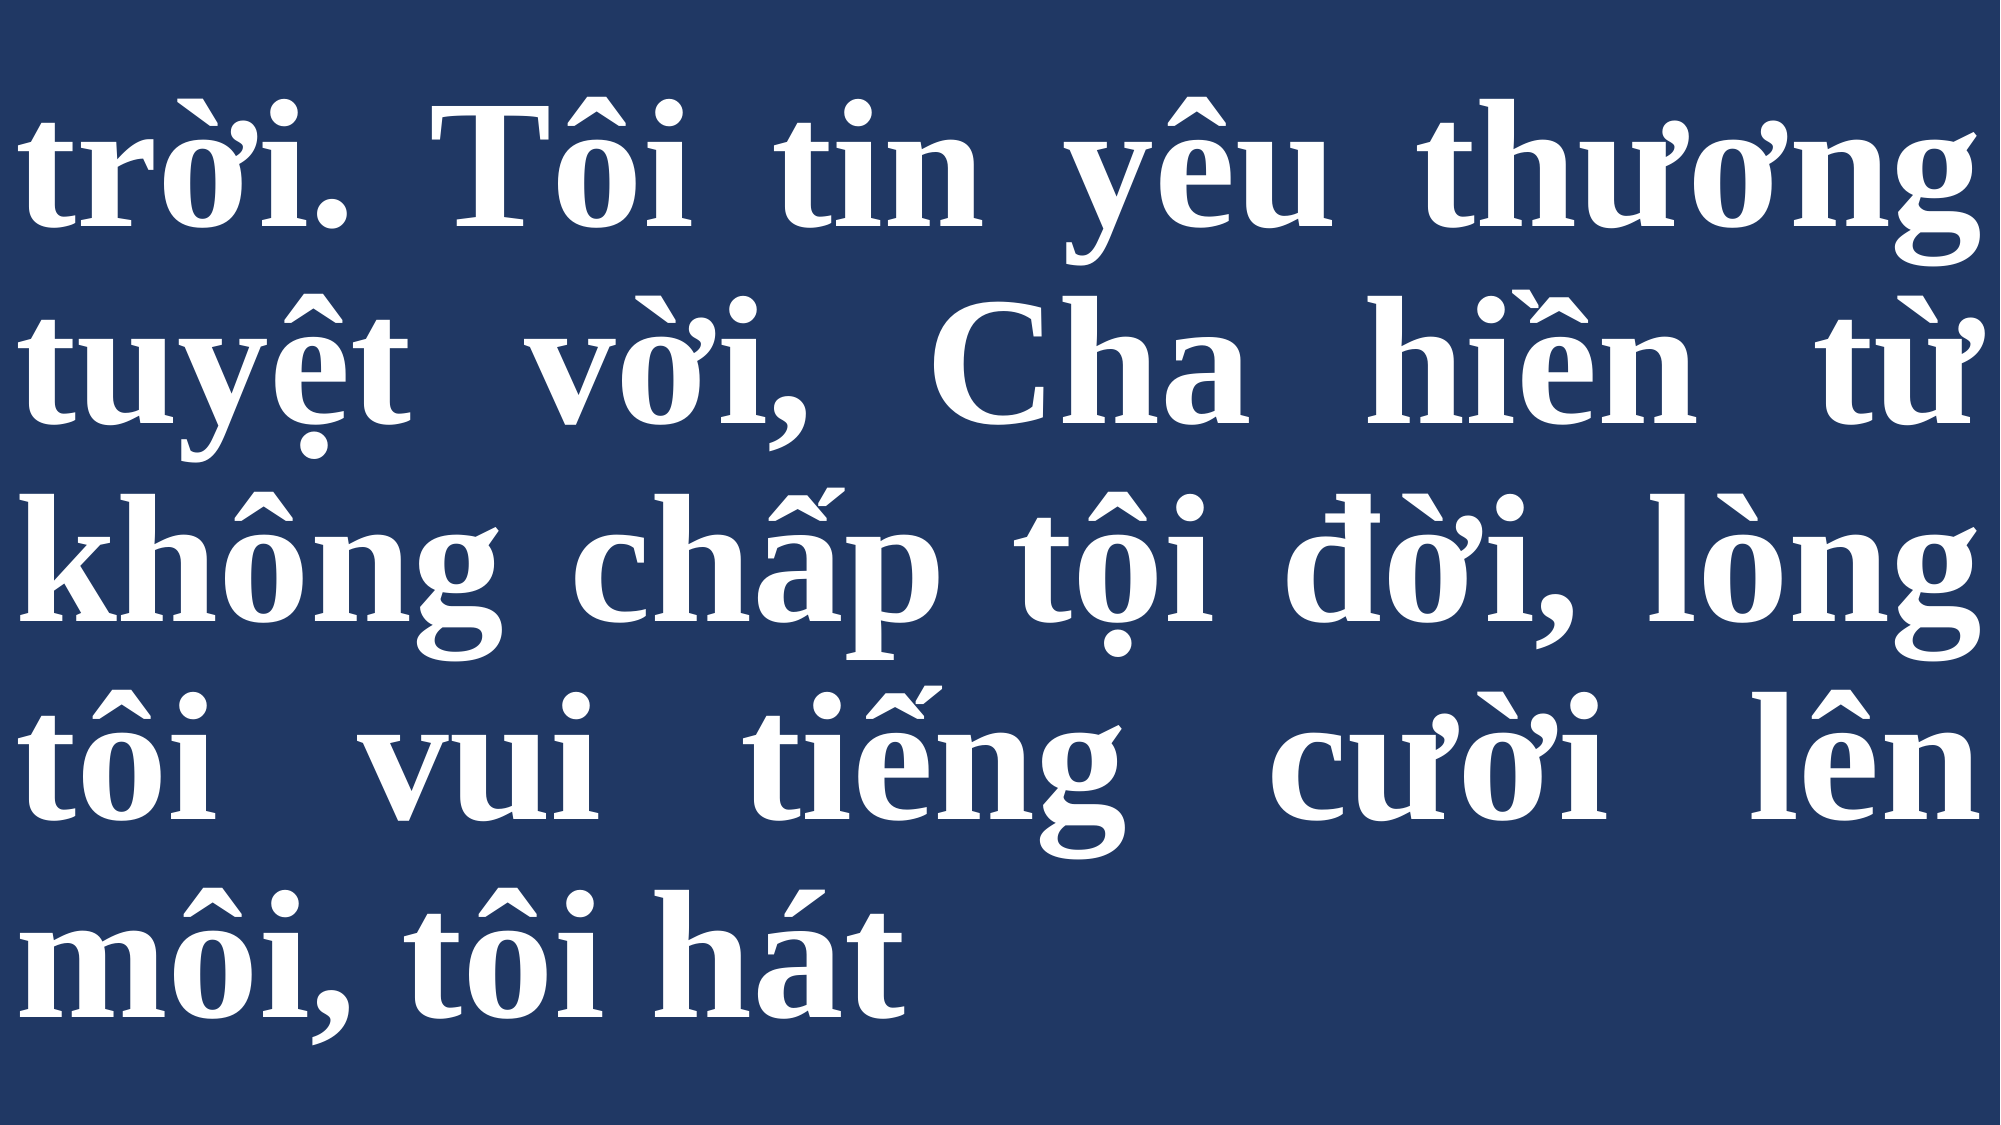

# trời. Tôi tin yêu thương tuyệt vời, Cha hiền từ không chấp tội đời, lòng tôi vui tiếng cười lên môi, tôi hát